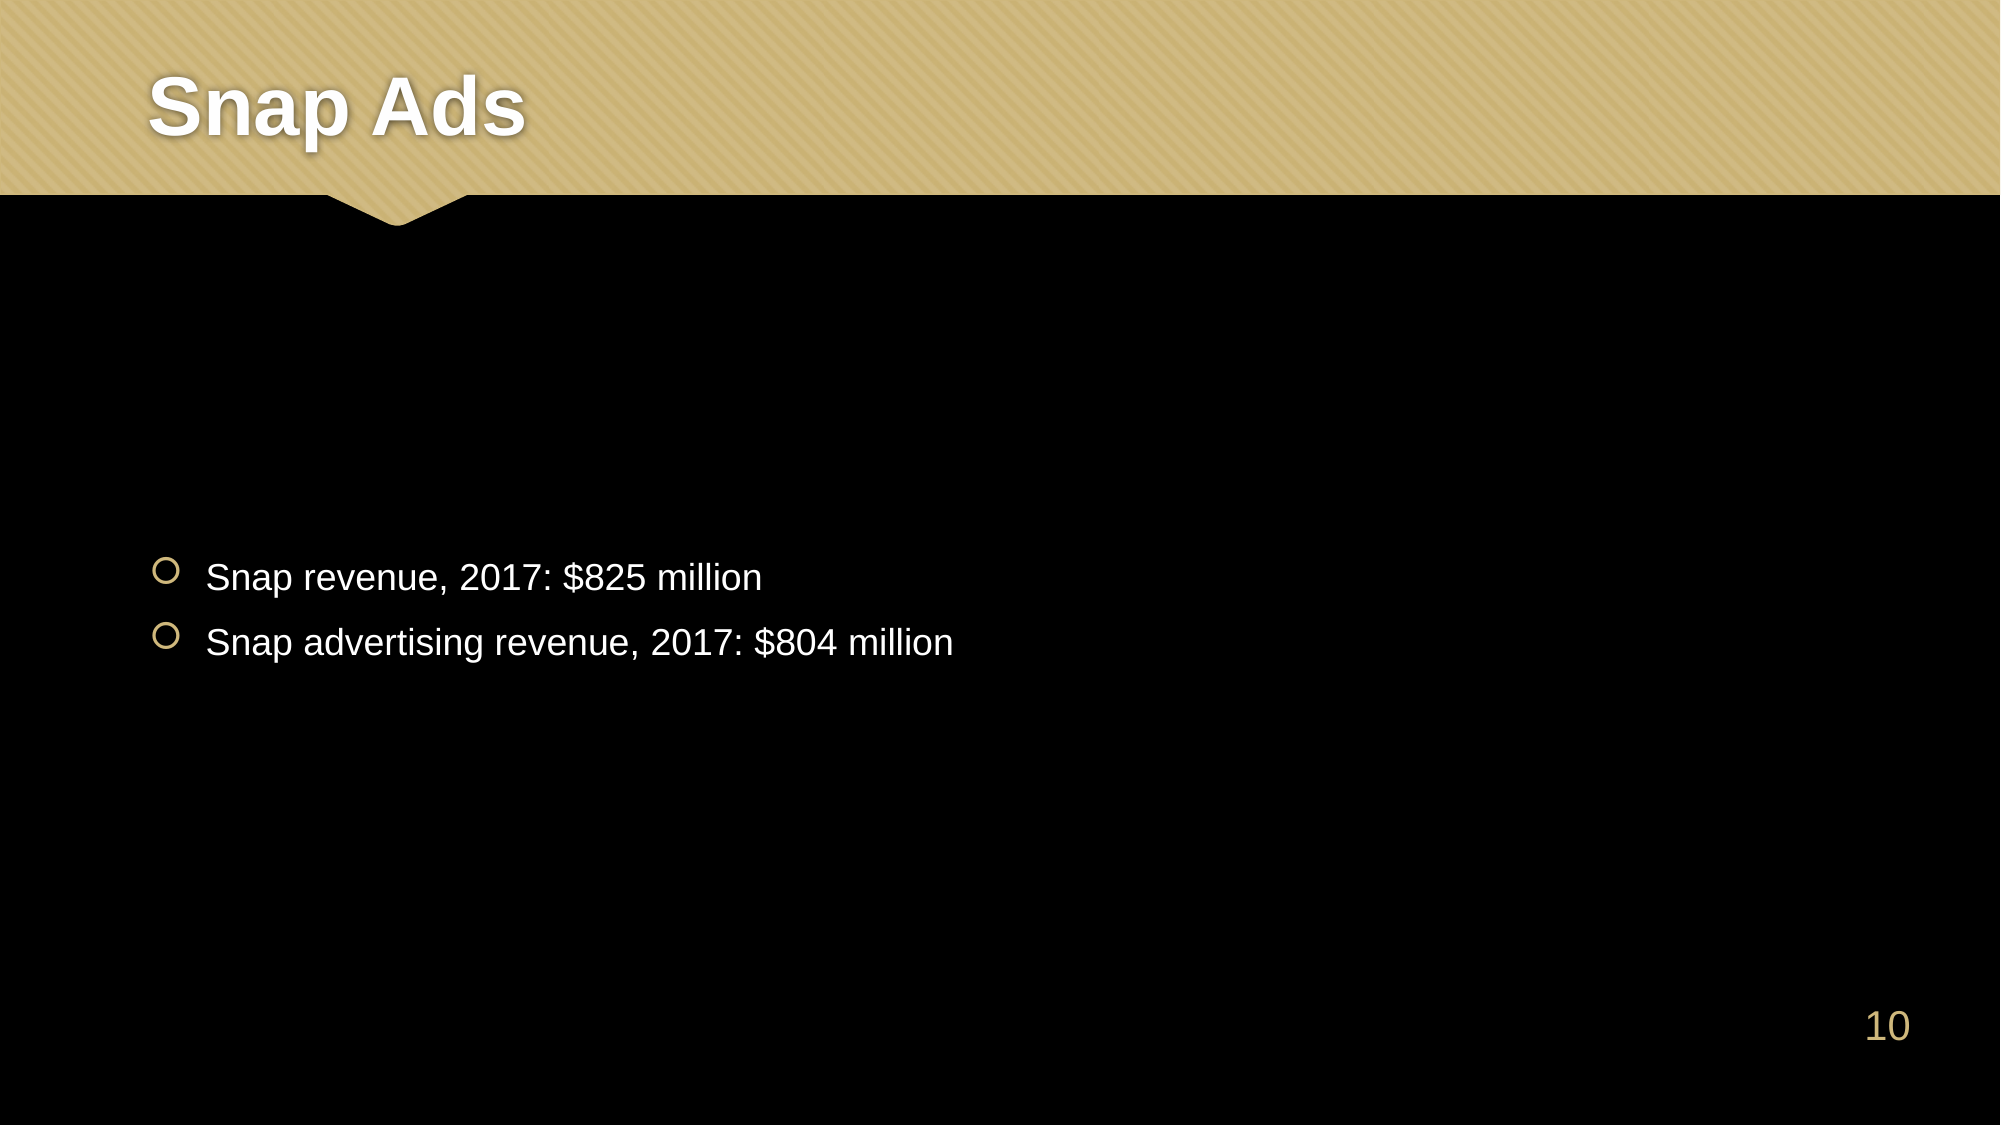

# Snap Ads
Snap revenue, 2017: $825 million
Snap advertising revenue, 2017: $804 million
10